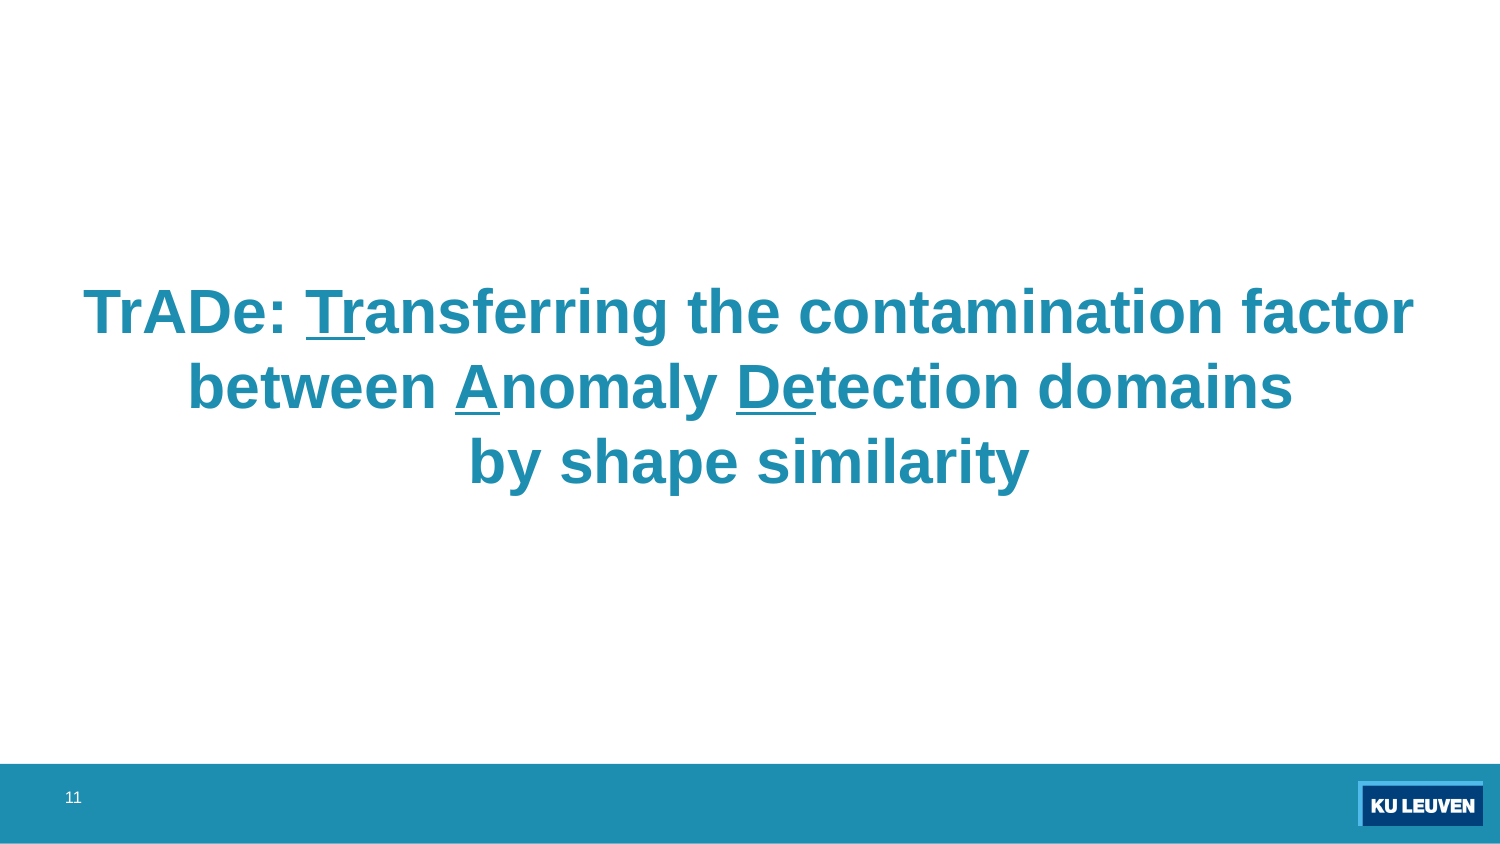

# TrADe: Transferring the contamination factor between Anomaly Detection domains
by shape similarity
11